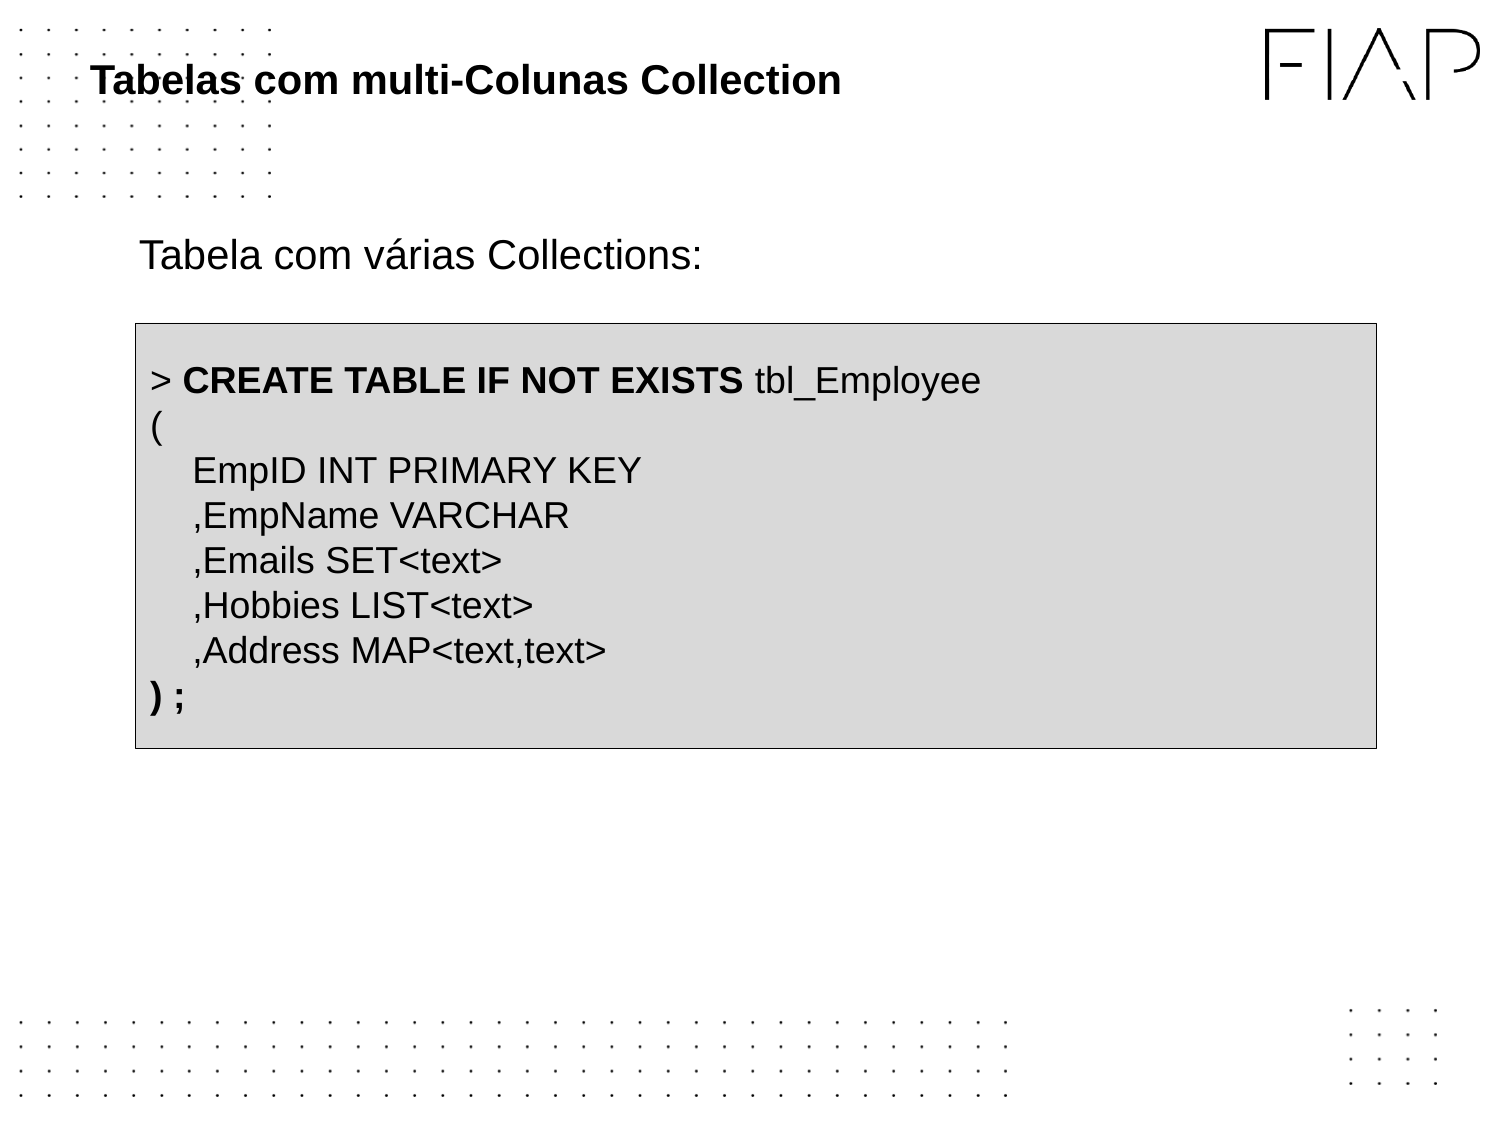

# Tabelas com multi-Colunas Collection
Tabela com várias Collections:

> CREATE TABLE IF NOT EXISTS tbl_Employee
(
    EmpID INT PRIMARY KEY
    ,EmpName VARCHAR
    ,Emails SET<text>
    ,Hobbies LIST<text>
    ,Address MAP<text,text>
) ;